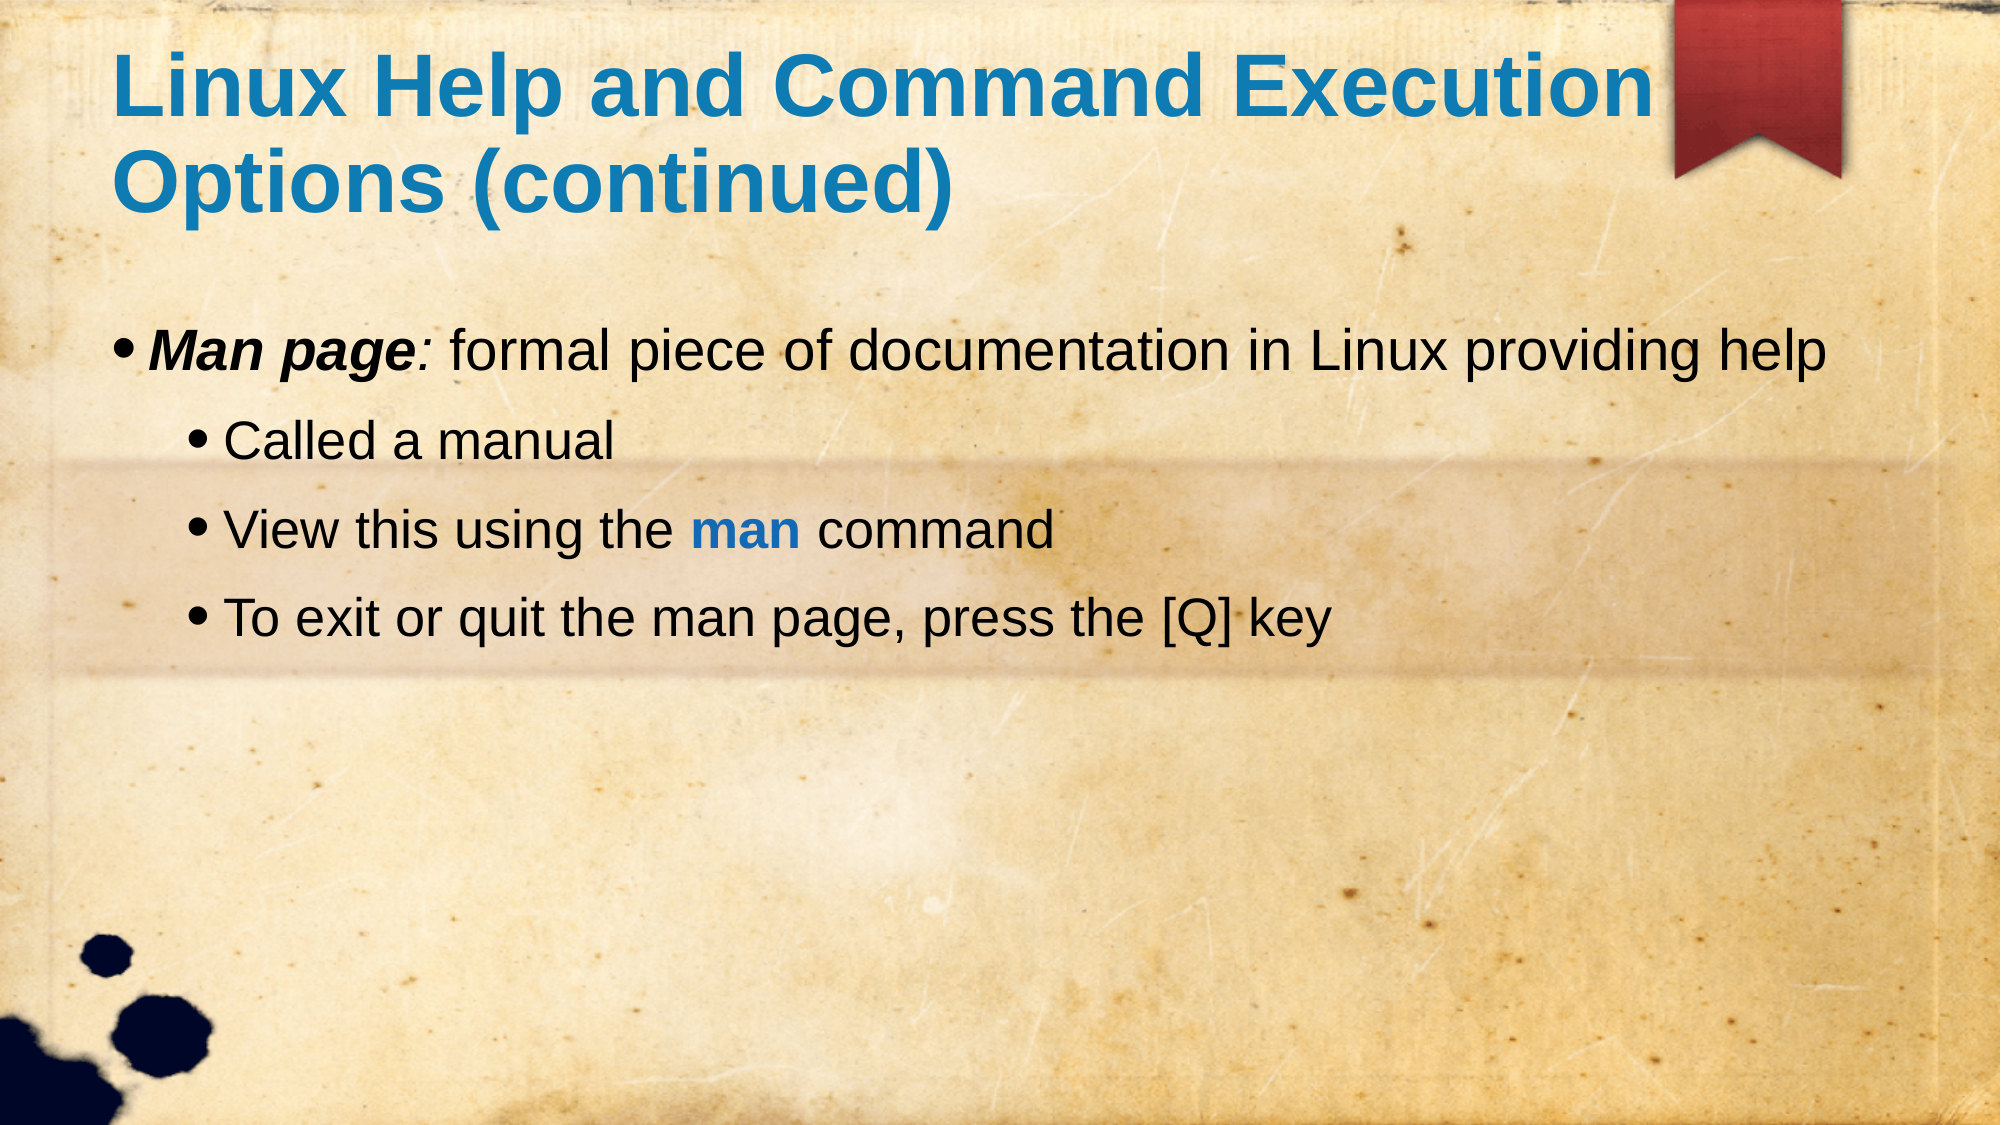

Linux Help and Command Execution Options (continued)
Man page: formal piece of documentation in Linux providing help
Called a manual
View this using the man command
To exit or quit the man page, press the [Q] key